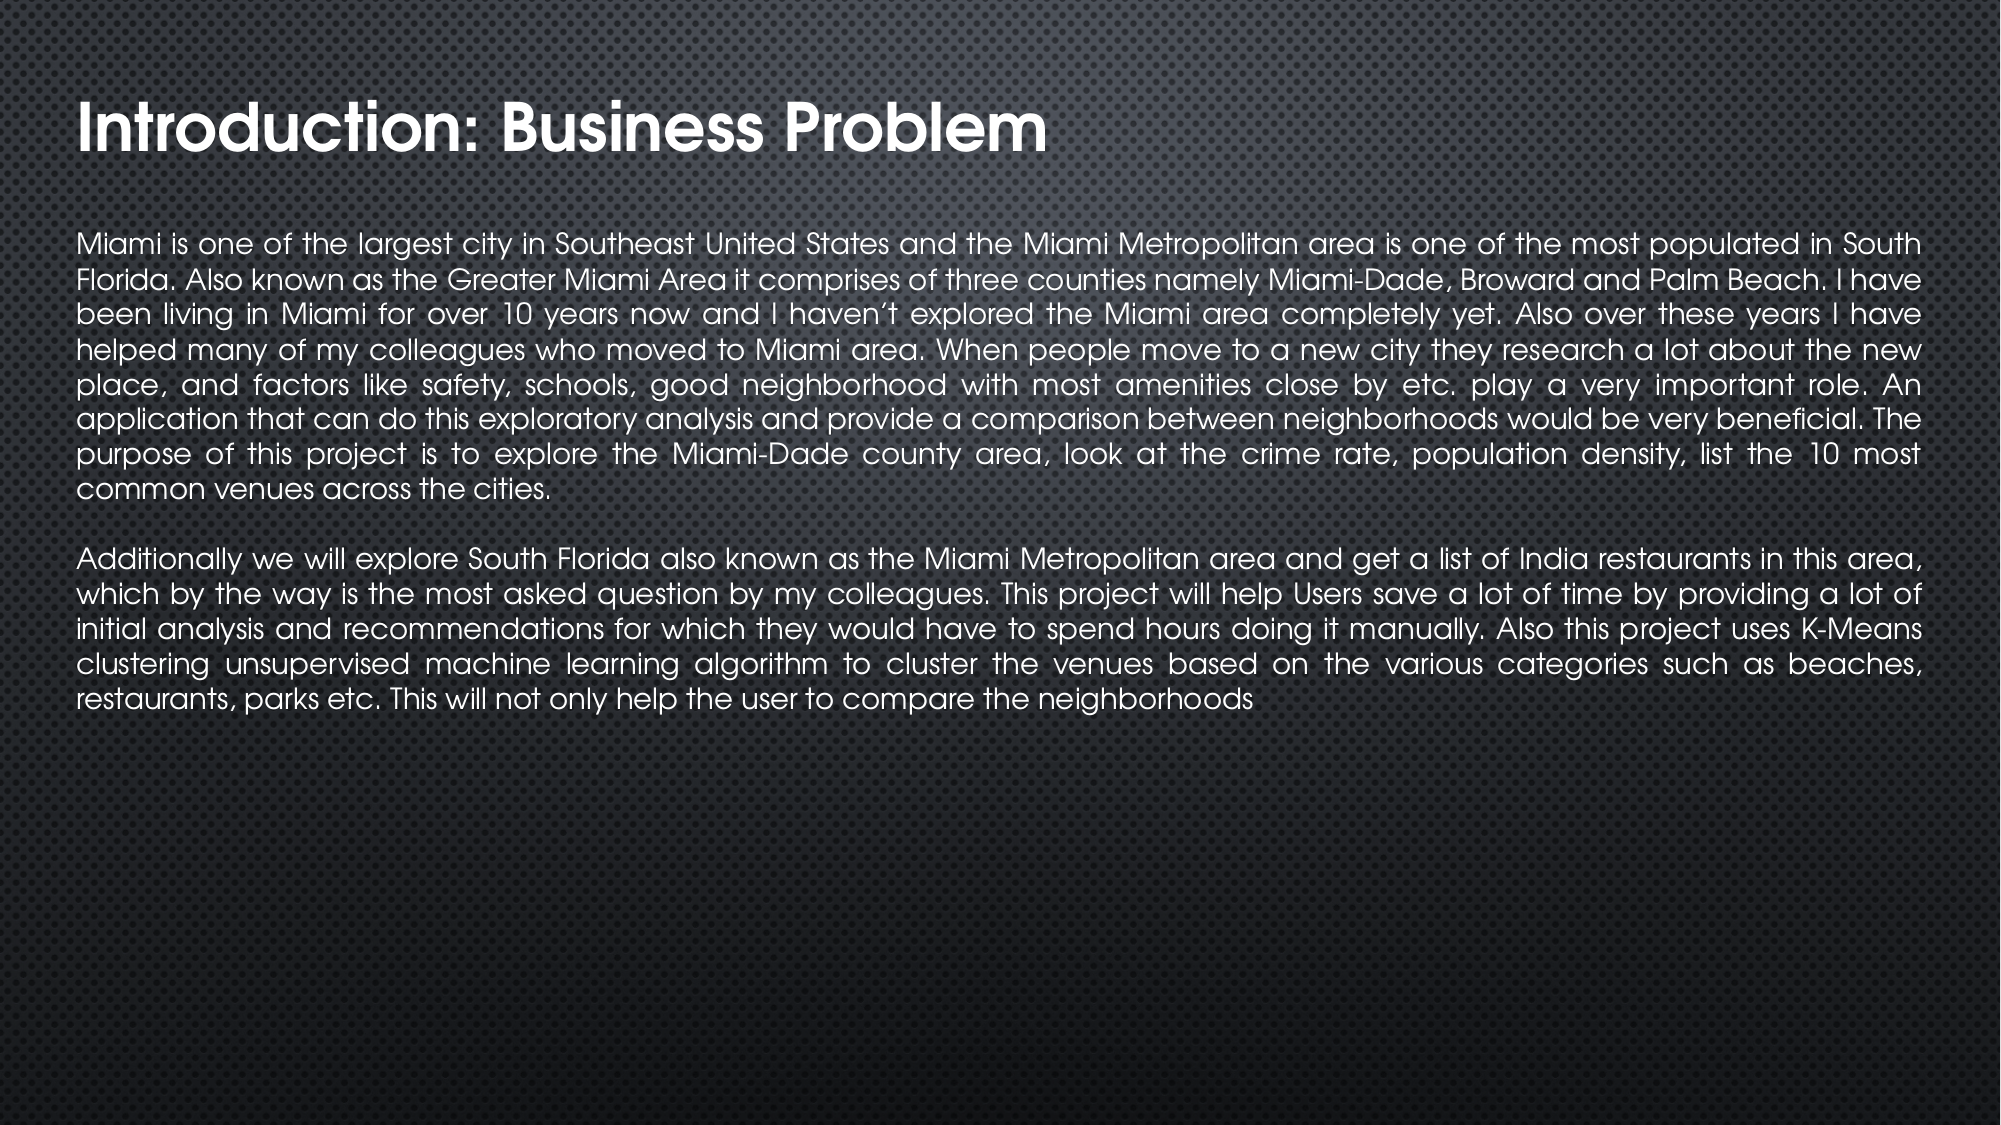

Introduction: Business Problem

Miami is one of the largest city in Southeast United States and the Miami Metropolitan area is one of the most populated in South Florida. Also known as the Greater Miami Area it comprises of three counties namely Miami-Dade, Broward and Palm Beach. I have been living in Miami for over 10 years now and I haven’t explored the Miami area completely yet. Also over these years I have helped many of my colleagues who moved to Miami area. When people move to a new city they research a lot about the new place, and factors like safety, schools, good neighborhood with most amenities close by etc. play a very important role. An application that can do this exploratory analysis and provide a comparison between neighborhoods would be very beneficial. The purpose of this project is to explore the Miami-Dade county area, look at the crime rate, population density, list the 10 most common venues across the cities.

Additionally we will explore South Florida also known as the Miami Metropolitan area and get a list of India restaurants in this area, which by the way is the most asked question by my colleagues. This project will help Users save a lot of time by providing a lot of initial analysis and recommendations for which they would have to spend hours doing it manually. Also this project uses K-Means clustering unsupervised machine learning algorithm to cluster the venues based on the various categories such as beaches, restaurants, parks etc. This will not only help the user to compare the neighborhoods